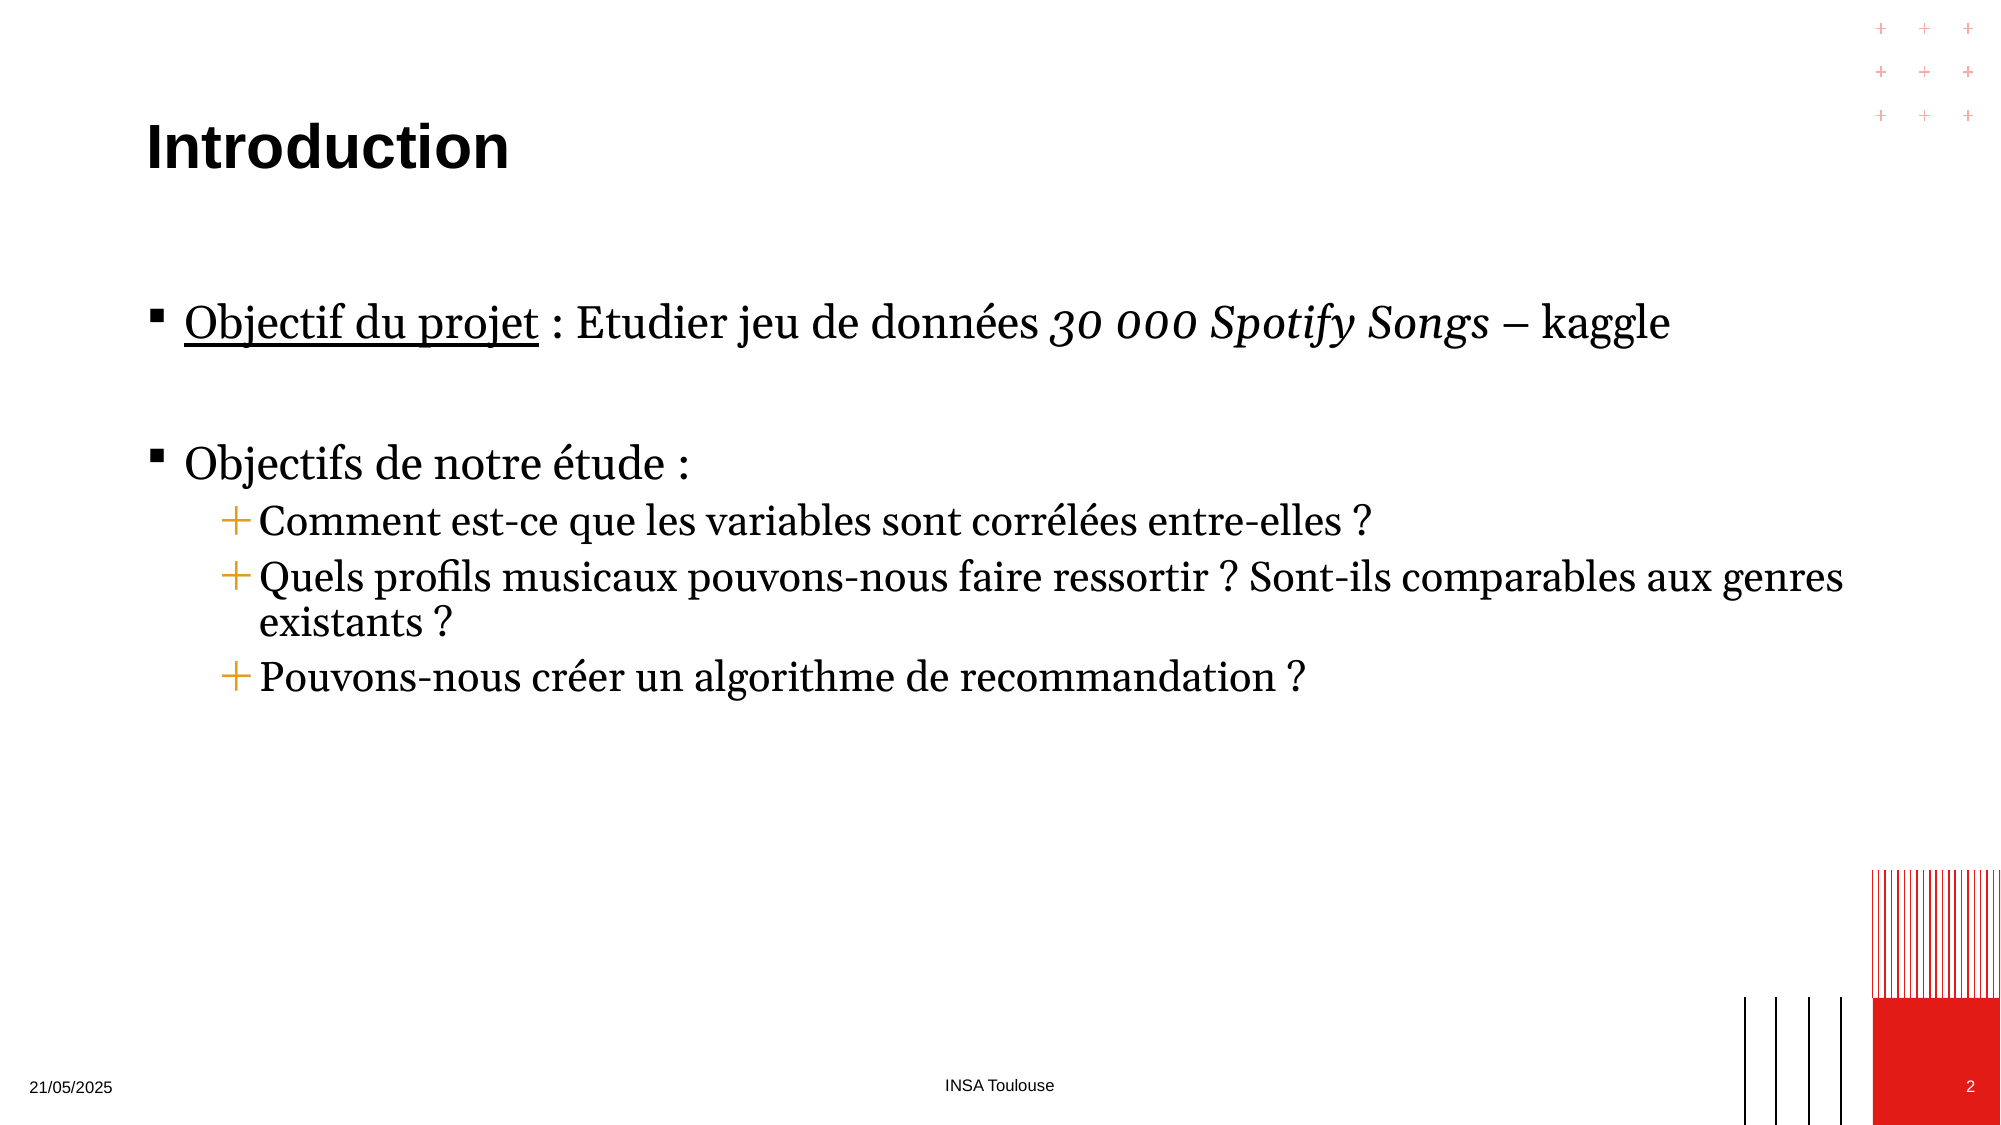

# Introduction
Objectif du projet : Etudier jeu de données 30 000 Spotify Songs – kaggle

Objectifs de notre étude :
Comment est-ce que les variables sont corrélées entre-elles ?
Quels profils musicaux pouvons-nous faire ressortir ? Sont-ils comparables aux genres existants ?
Pouvons-nous créer un algorithme de recommandation ?

INSA Toulouse
2
21/05/2025